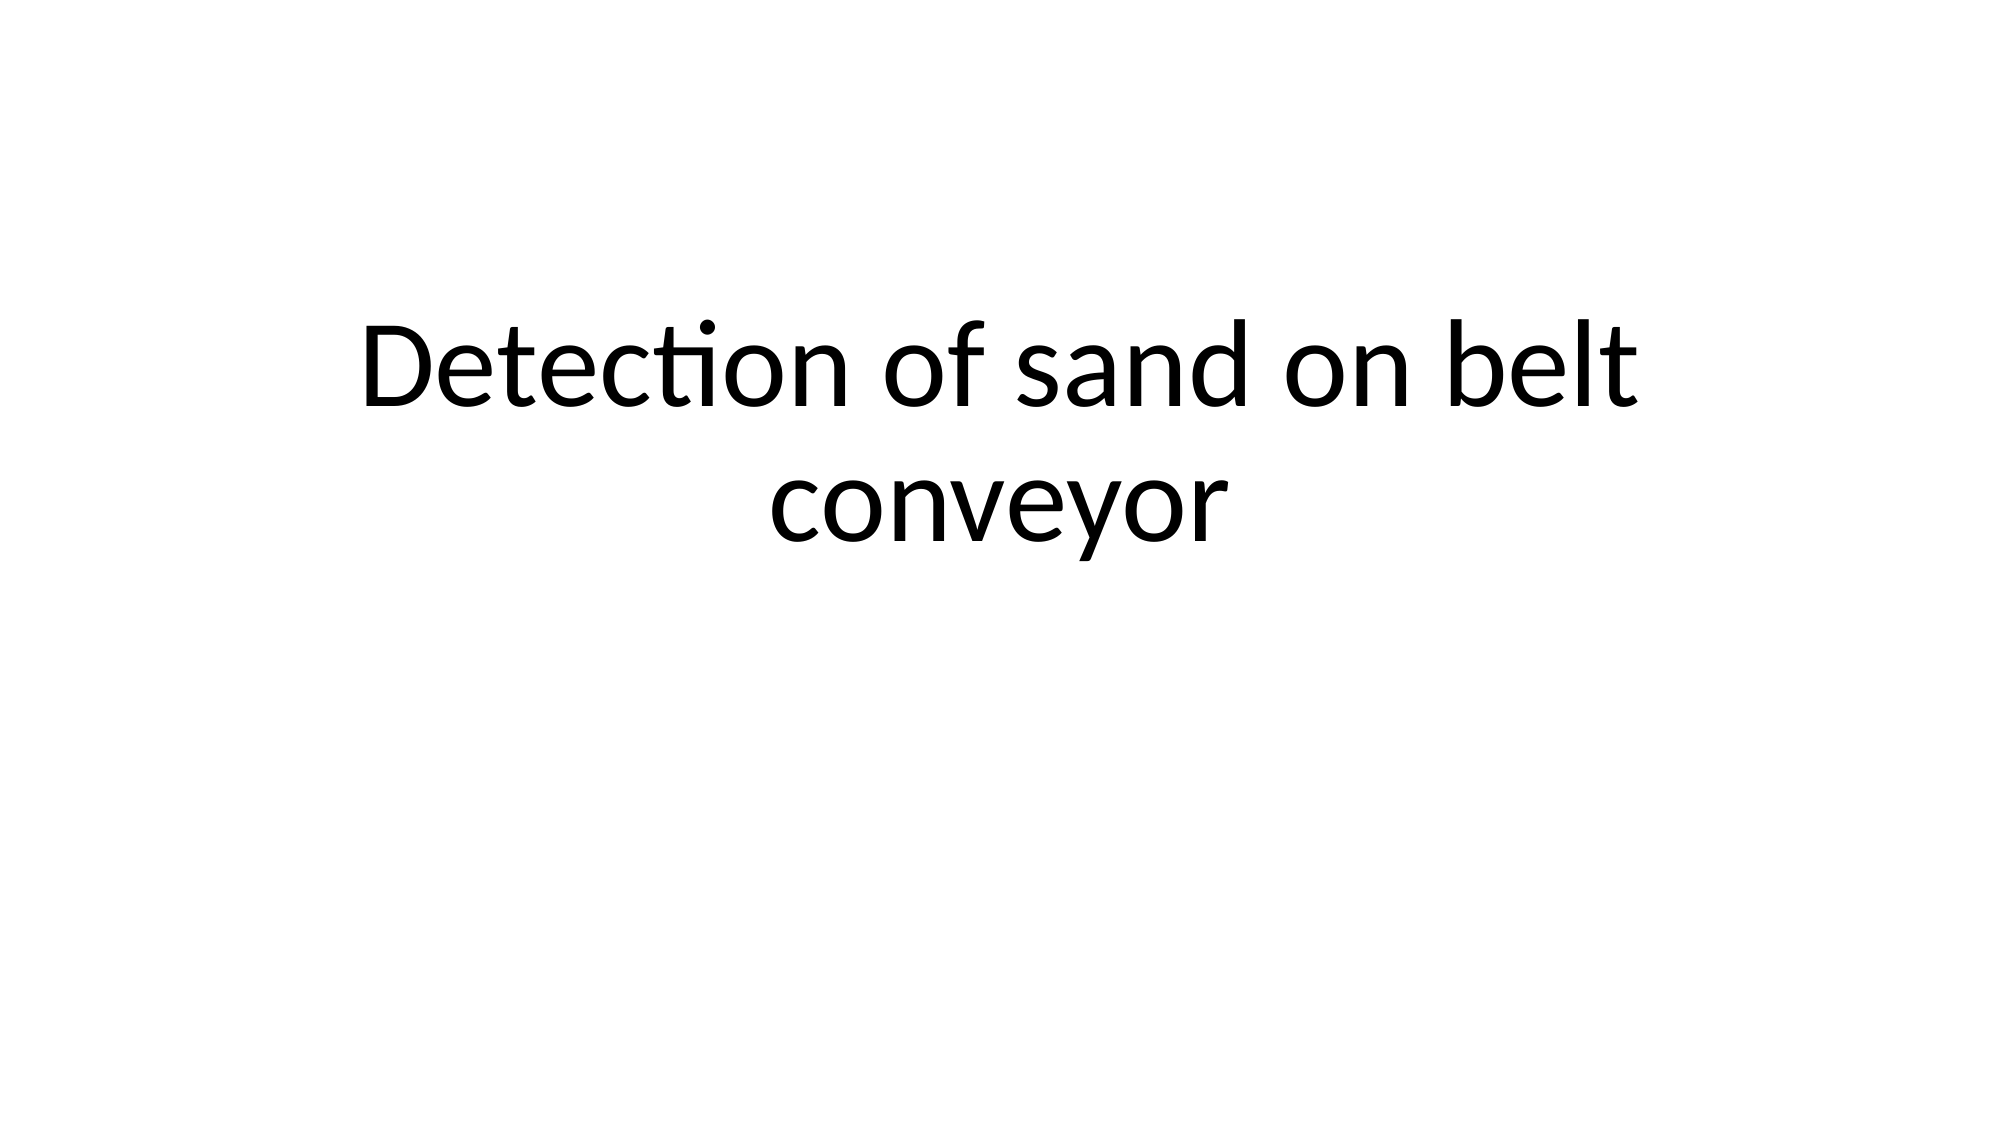

# Detection of sand on belt conveyor